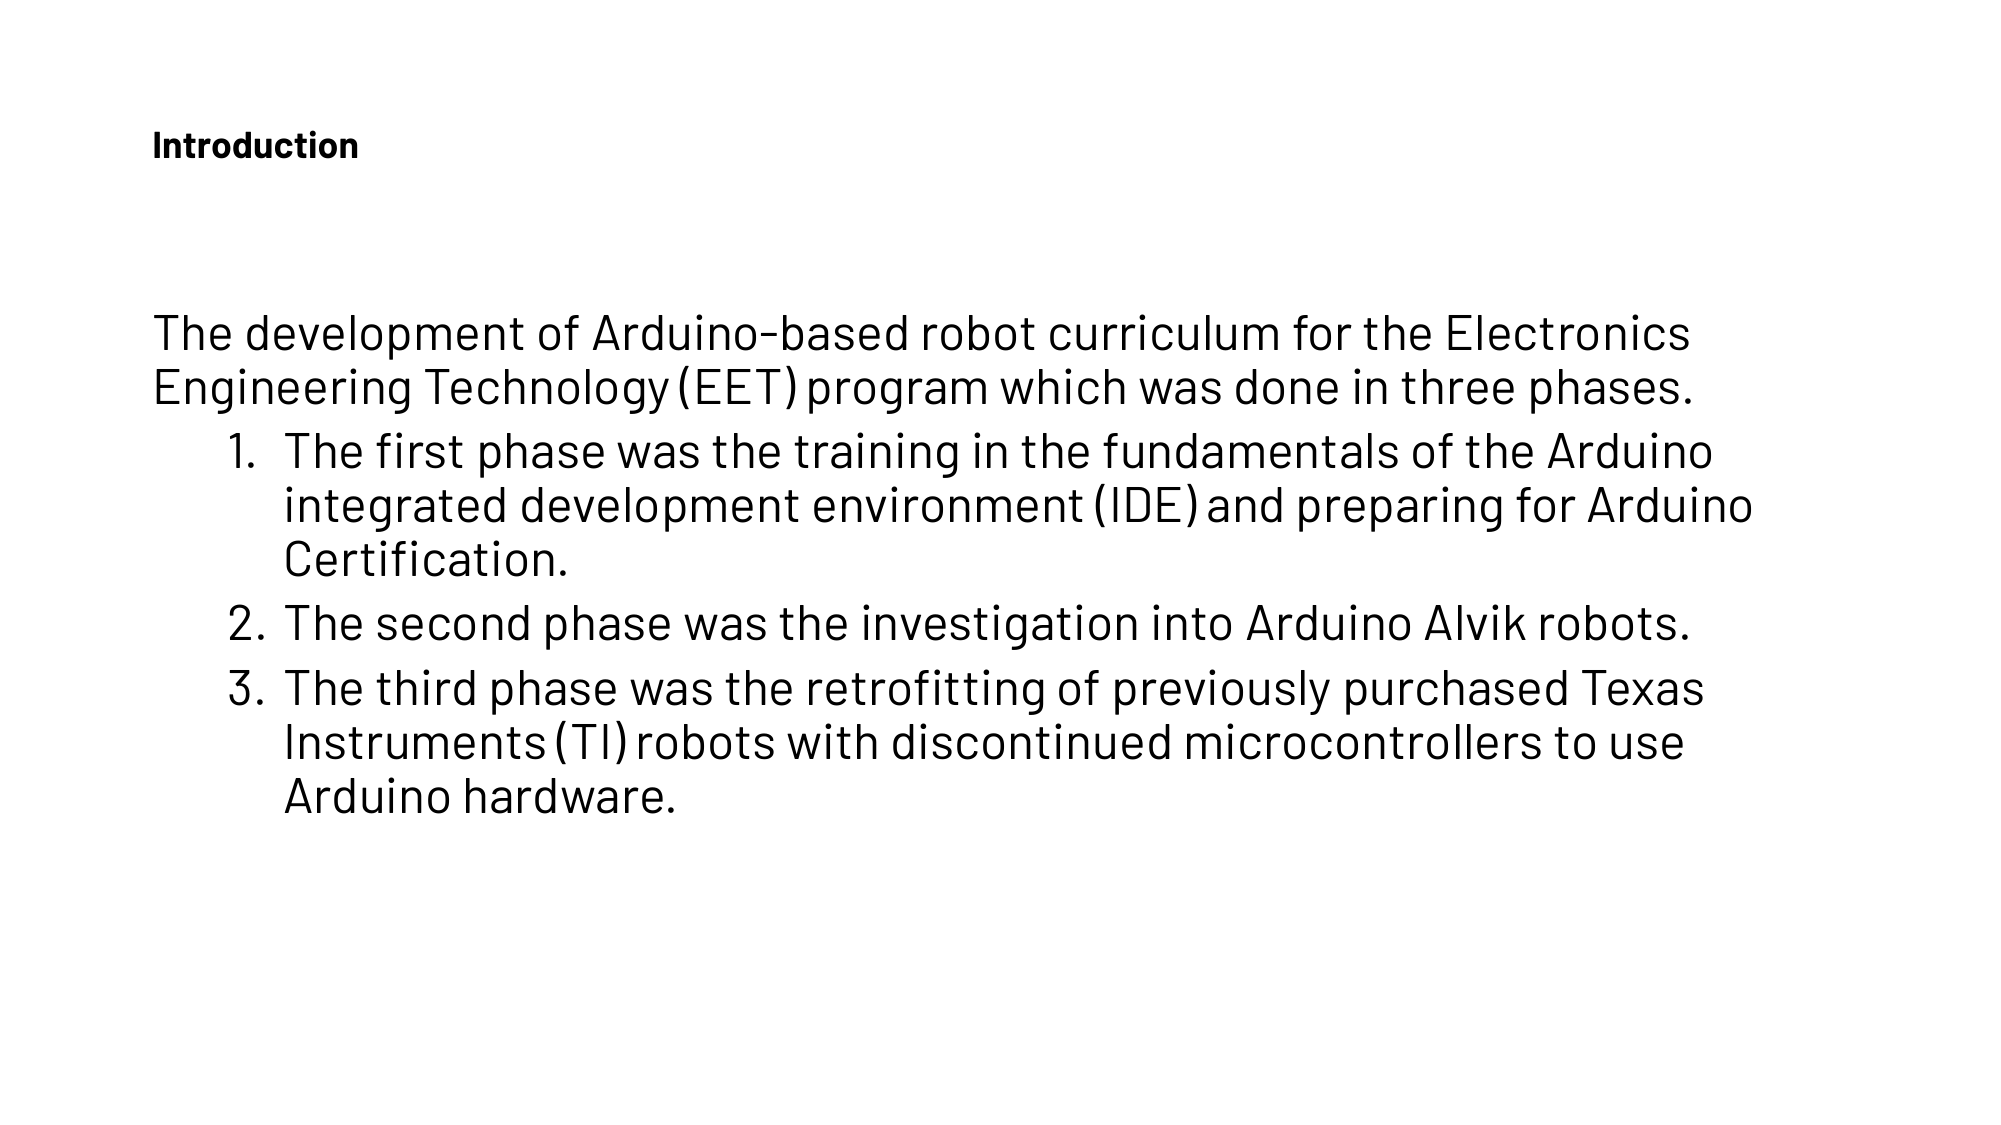

# Introduction
The development of Arduino-based robot curriculum for the Electronics Engineering Technology (EET) program which was done in three phases.
The first phase was the training in the fundamentals of the Arduino integrated development environment (IDE) and preparing for Arduino Certification.
The second phase was the investigation into Arduino Alvik robots.
The third phase was the retrofitting of previously purchased Texas Instruments (TI) robots with discontinued microcontrollers to use Arduino hardware.